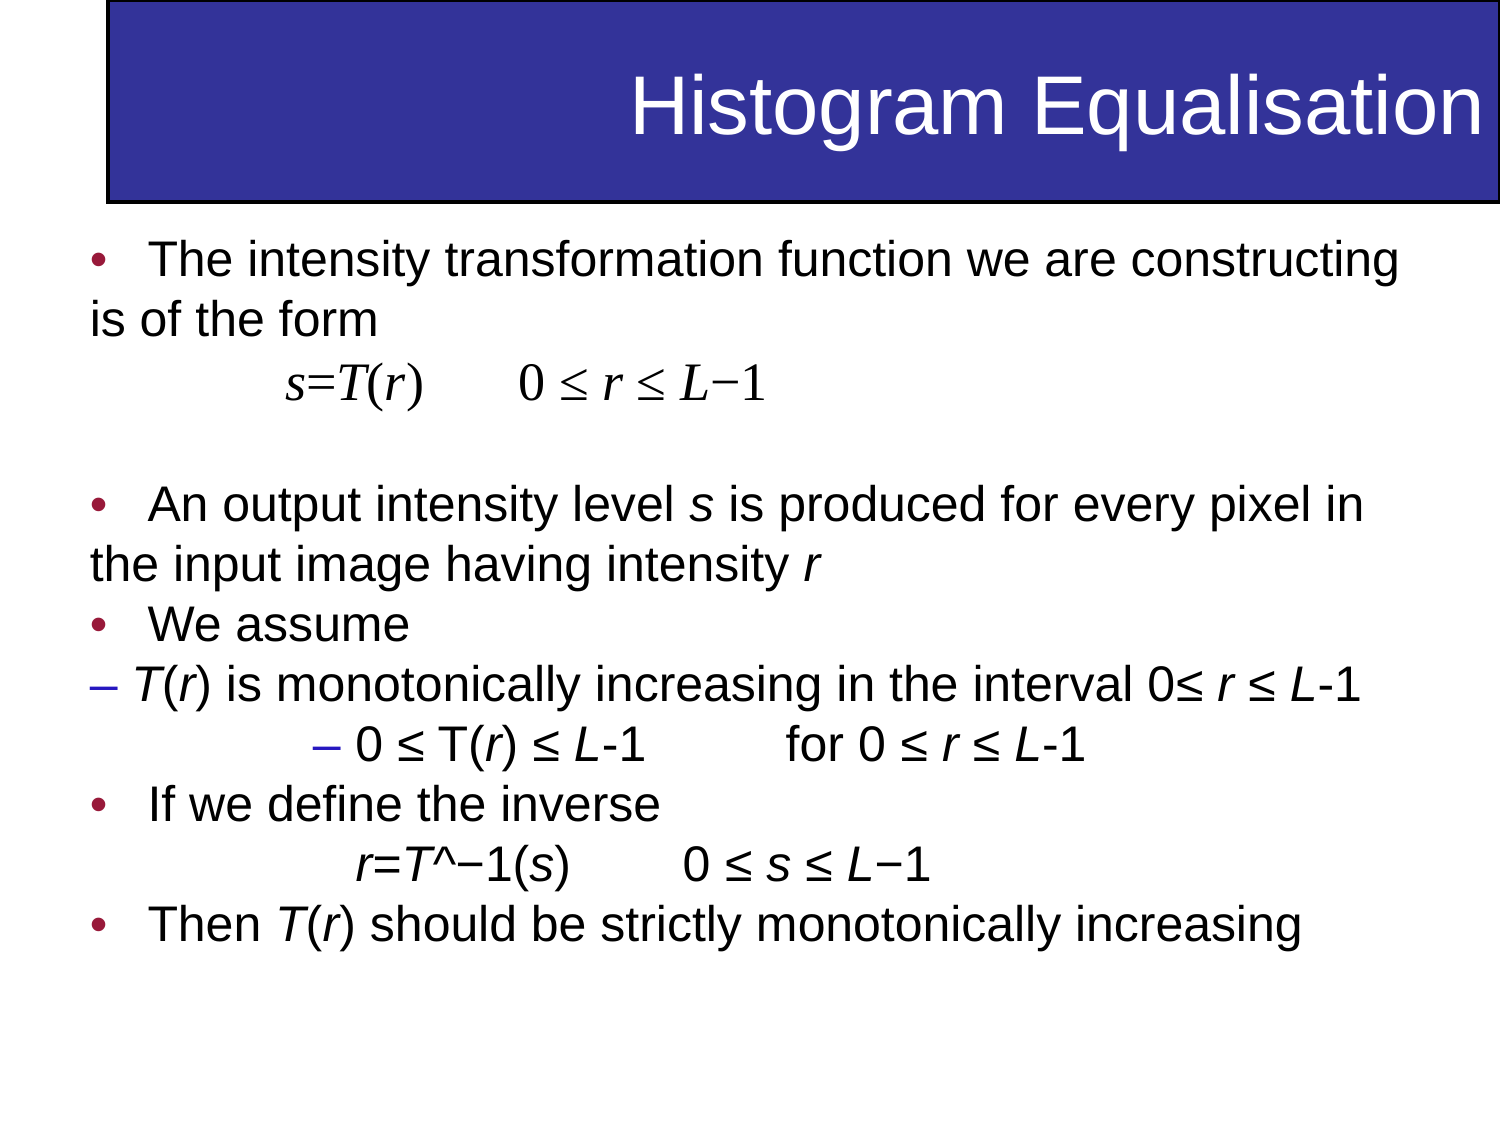

Histogram Equalisation
•	The intensity transformation function we are constructing is of the form
              s=T(r)       0 ≤ r ≤ L−1

•	An output intensity level s is produced for every pixel in the input image having intensity r
•	We assume
– T(r) is monotonically increasing in the interval 0≤ r ≤ L-1
                – 0 ≤ Τ(r) ≤ L-1          for 0 ≤ r ≤ L-1
•	If we define the inverse
                   r=T^−1(s)        0 ≤ s ≤ L−1
•	Then T(r) should be strictly monotonically increasing